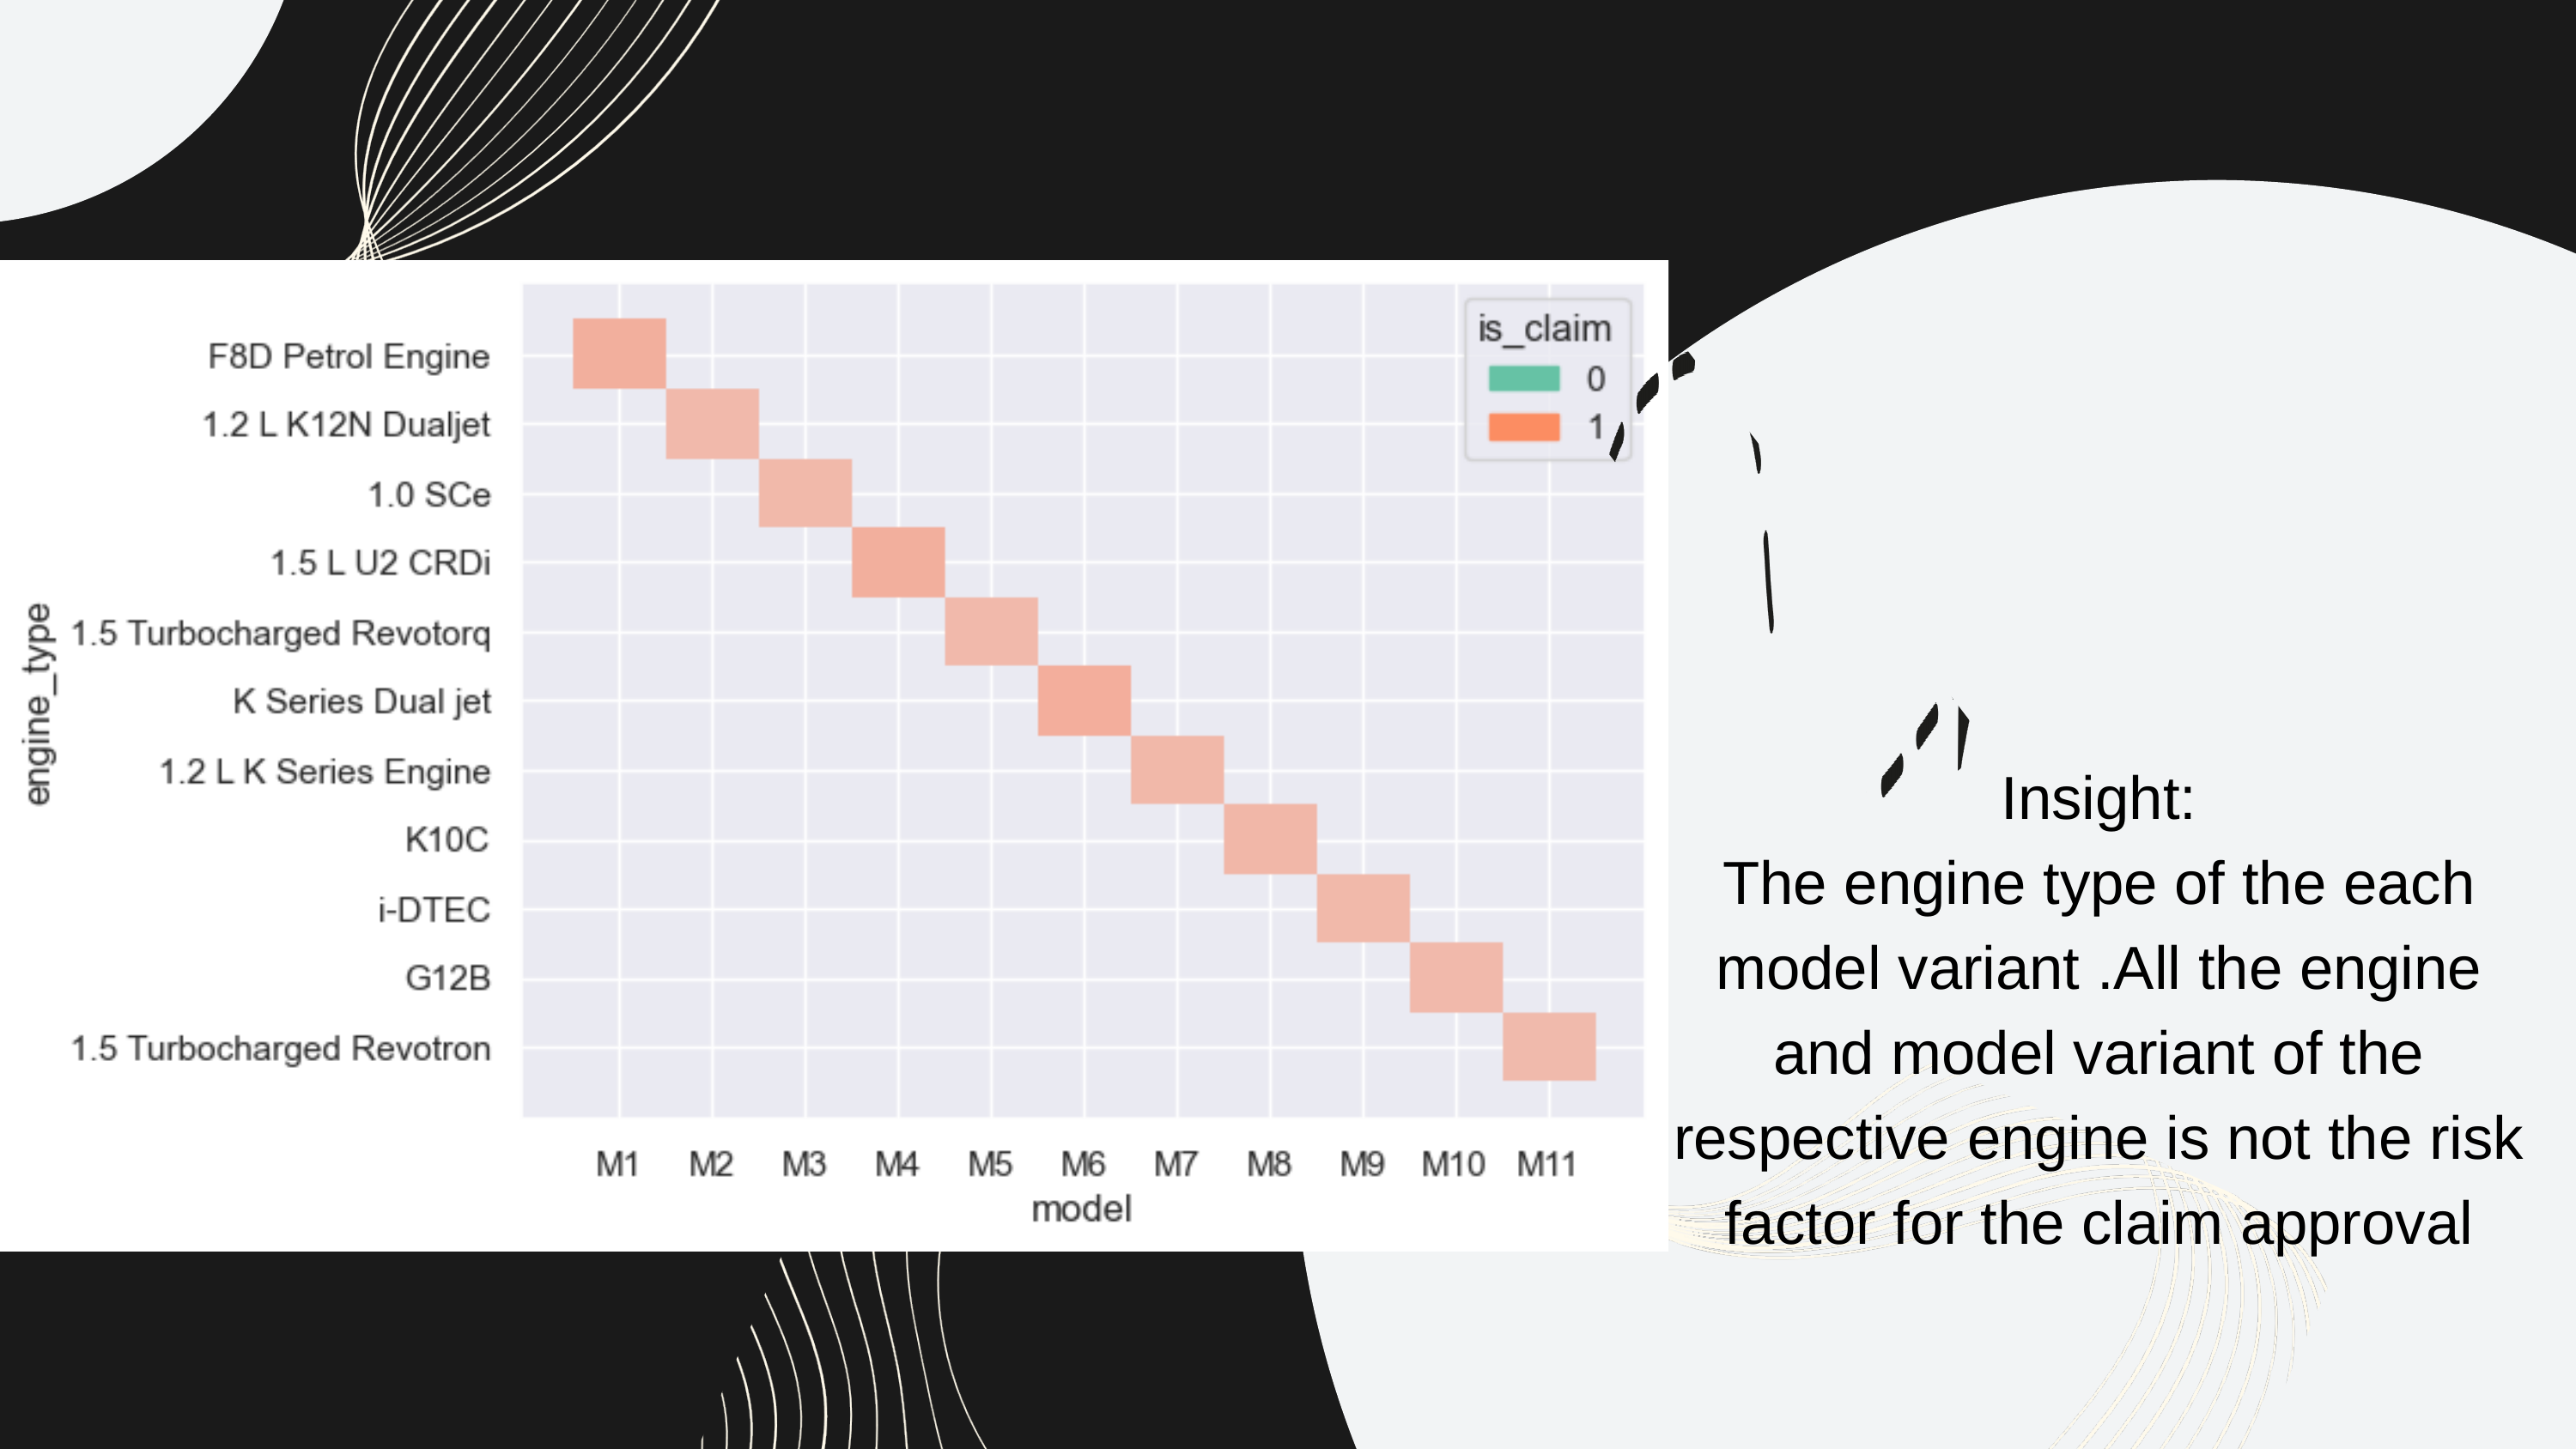

Insight:
The engine type of the each model variant .All the engine and model variant of the respective engine is not the risk factor for the claim approval